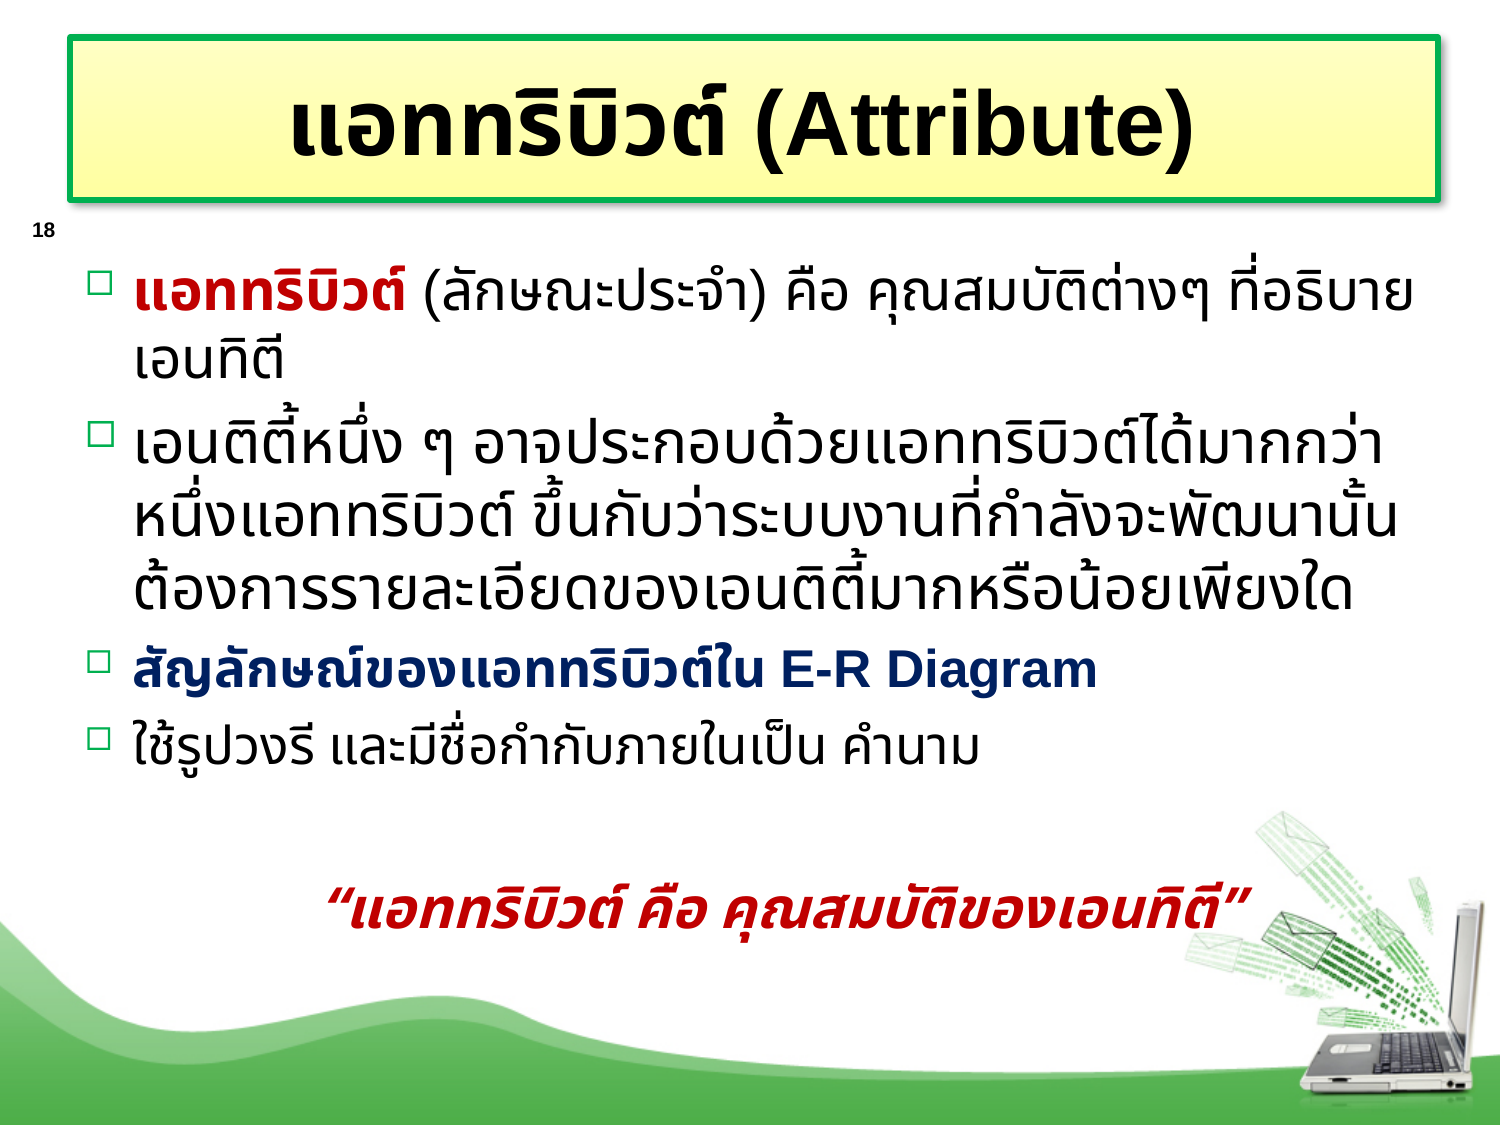

# แอททริบิวต์ (Attribute)
18
แอททริบิวต์ (ลักษณะประจำ) คือ คุณสมบัติต่างๆ ที่อธิบายเอนทิตี
เอนติตี้หนึ่ง ๆ อาจประกอบด้วยแอททริบิวต์ได้มากกว่าหนึ่งแอททริบิวต์ ขึ้นกับว่าระบบงานที่กำลังจะพัฒนานั้นต้องการรายละเอียดของเอนติตี้มากหรือน้อยเพียงใด
สัญลักษณ์ของแอททริบิวต์ใน E-R Diagram
ใช้รูปวงรี และมีชื่อกำกับภายในเป็น คำนาม

“แอททริบิวต์ คือ คุณสมบัติของเอนทิตี”